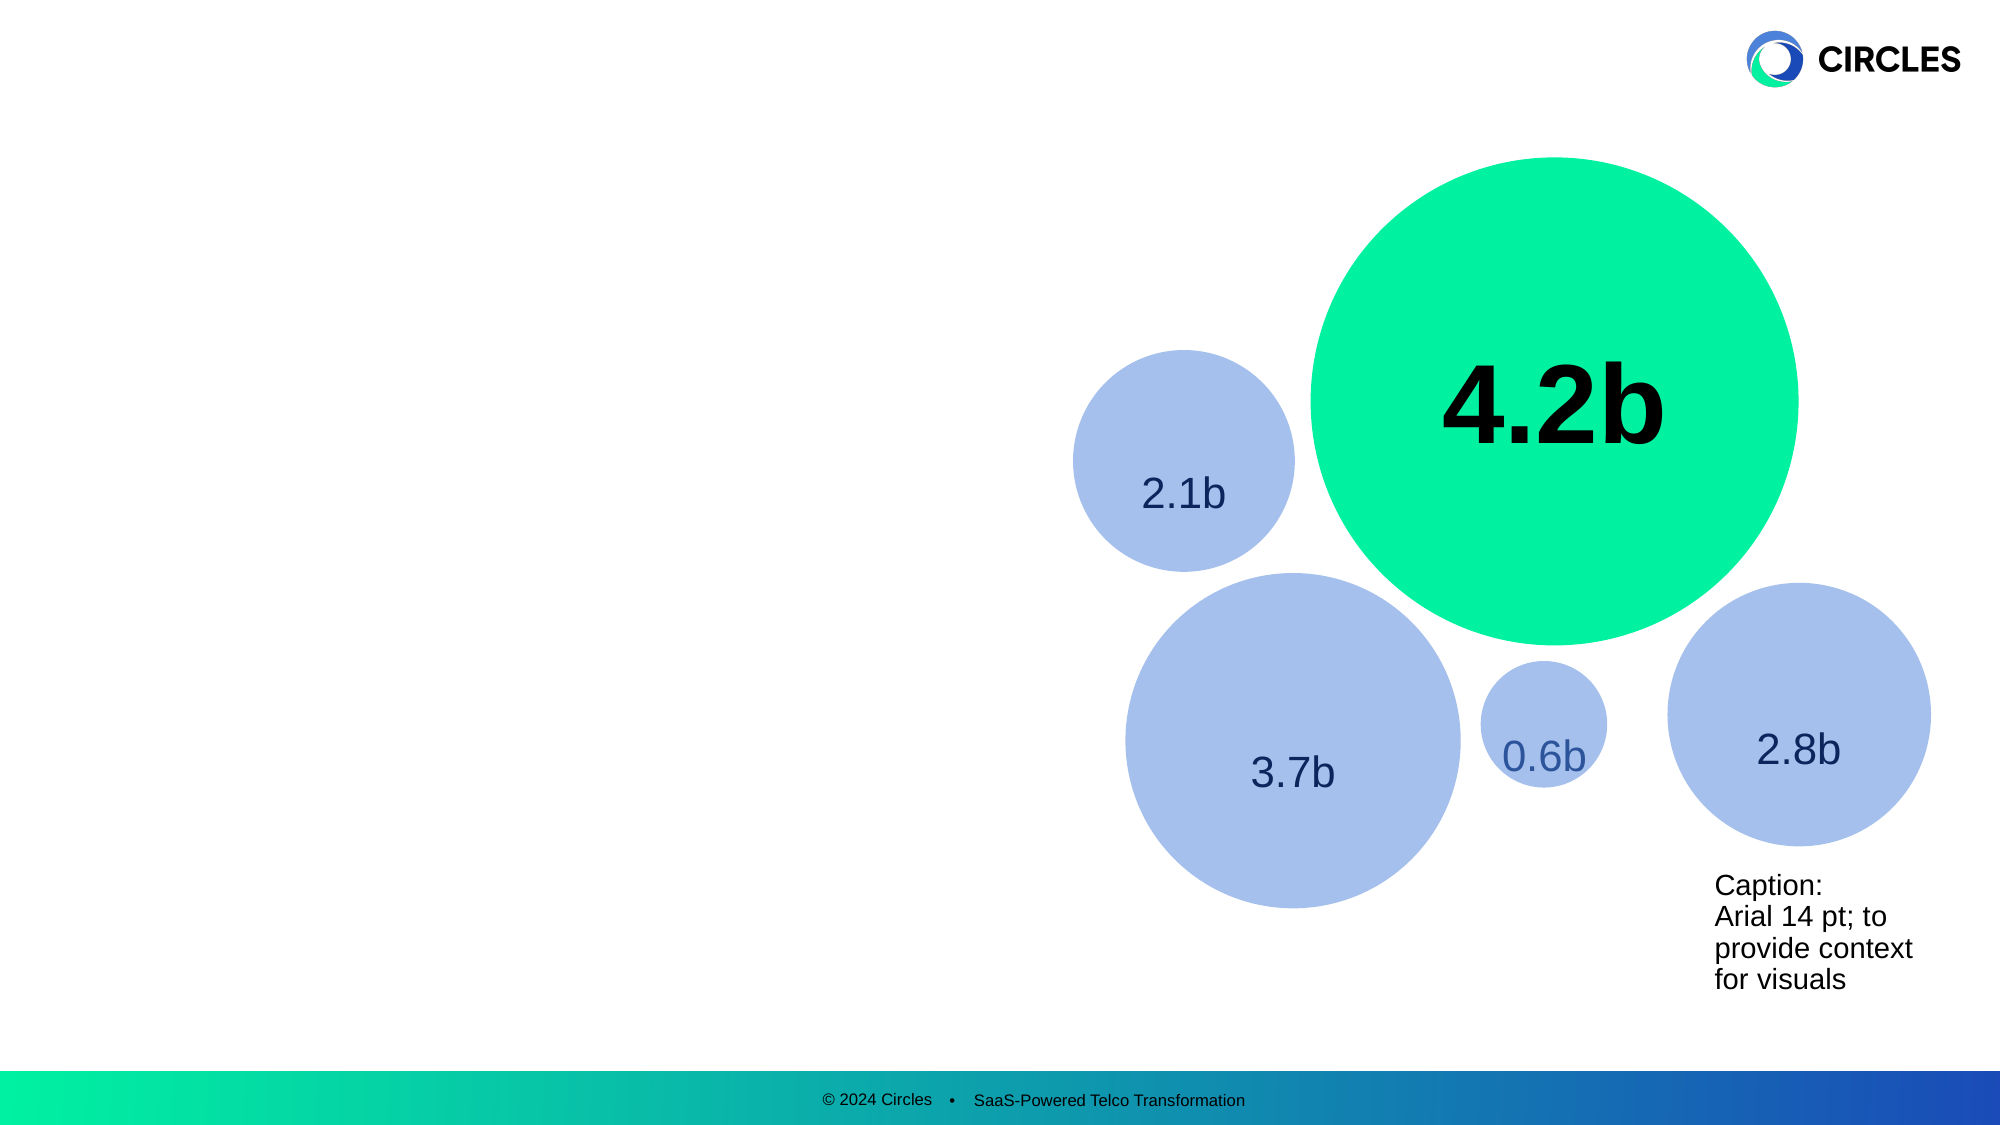

#

4.2b

2.1b

2.8b
0.6b
3.7b
Caption:
Arial 14 pt; to provide context for visuals